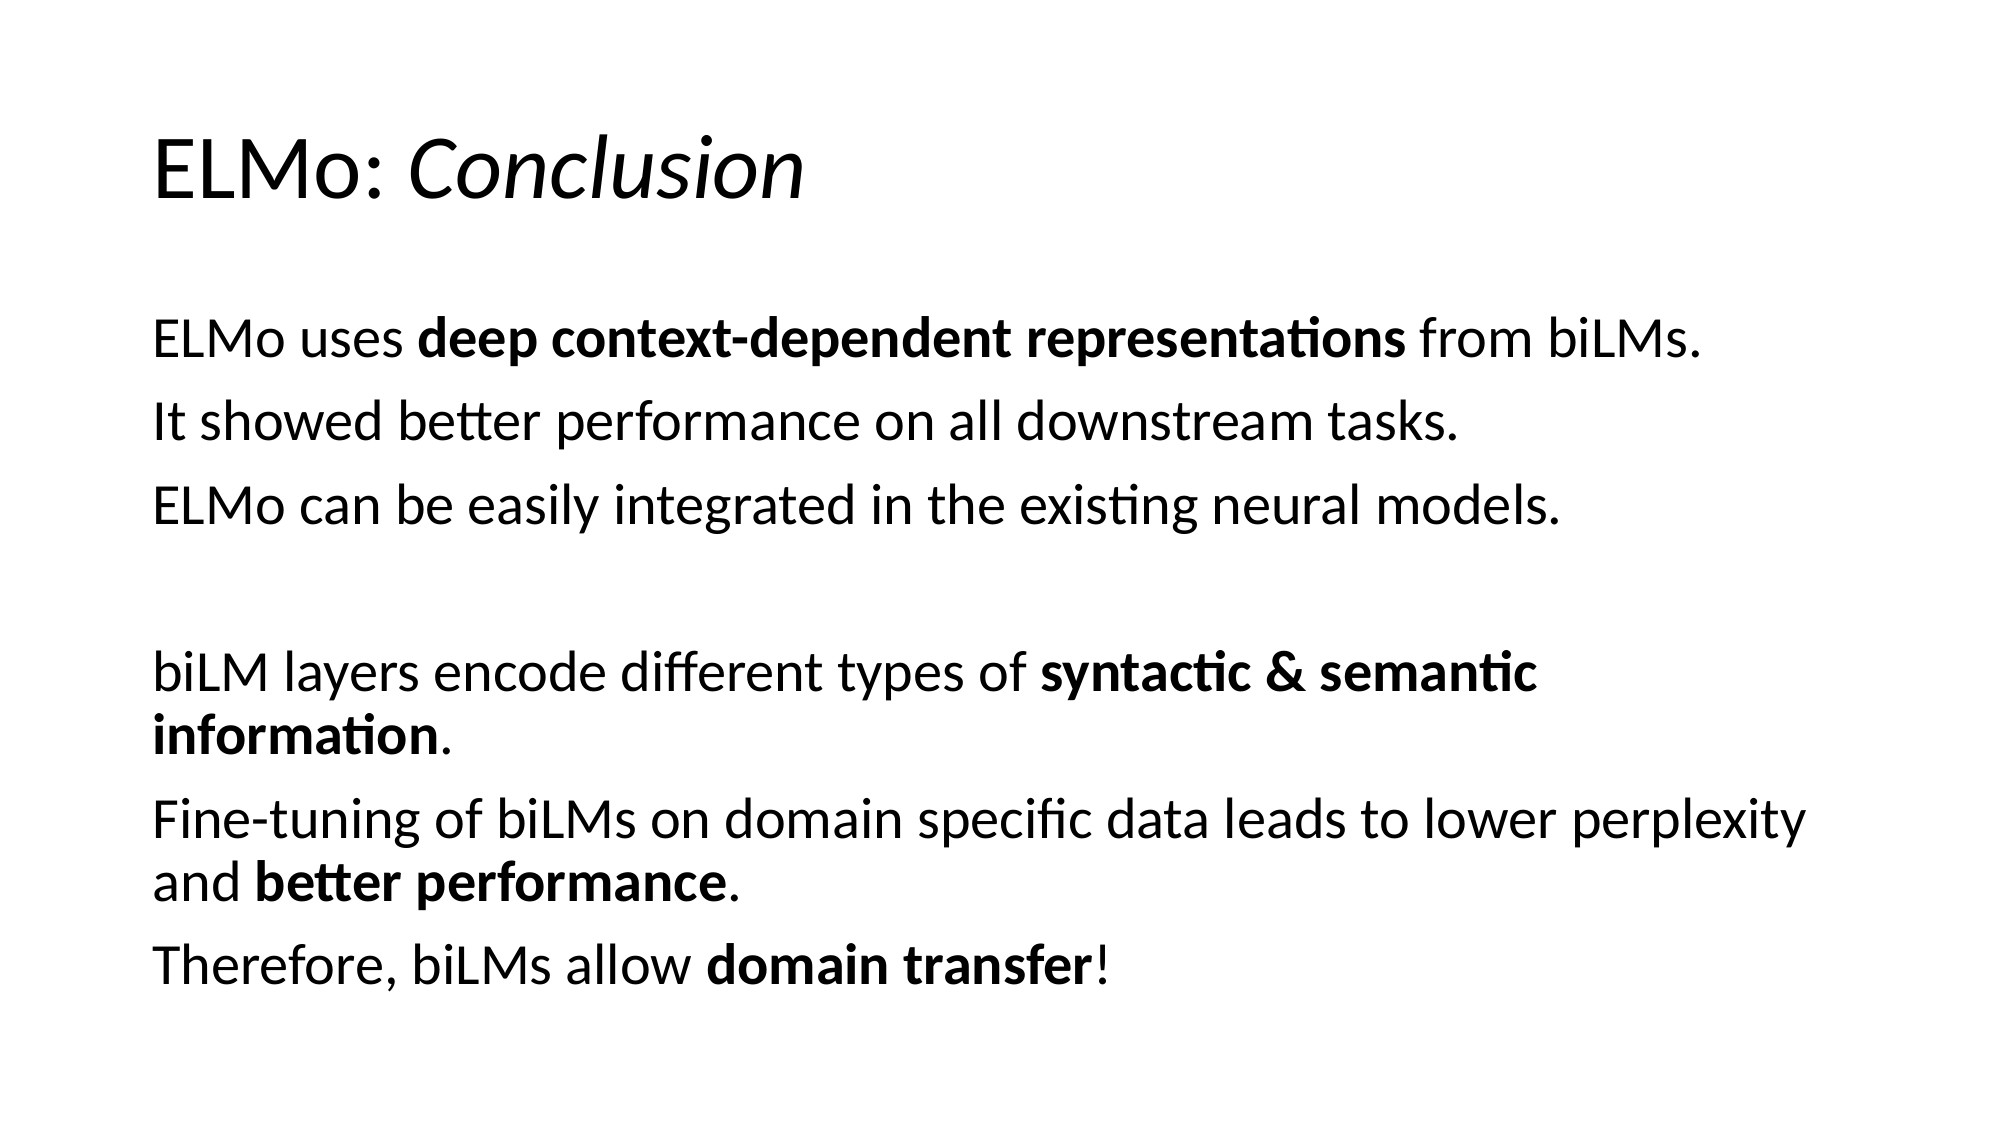

# ELMo: Conclusion
ELMo uses deep context-dependent representations from biLMs.
It showed better performance on all downstream tasks.
ELMo can be easily integrated in the existing neural models.

biLM layers encode different types of syntactic & semantic information.
Fine-tuning of biLMs on domain specific data leads to lower perplexity and better performance.
Therefore, biLMs allow domain transfer!